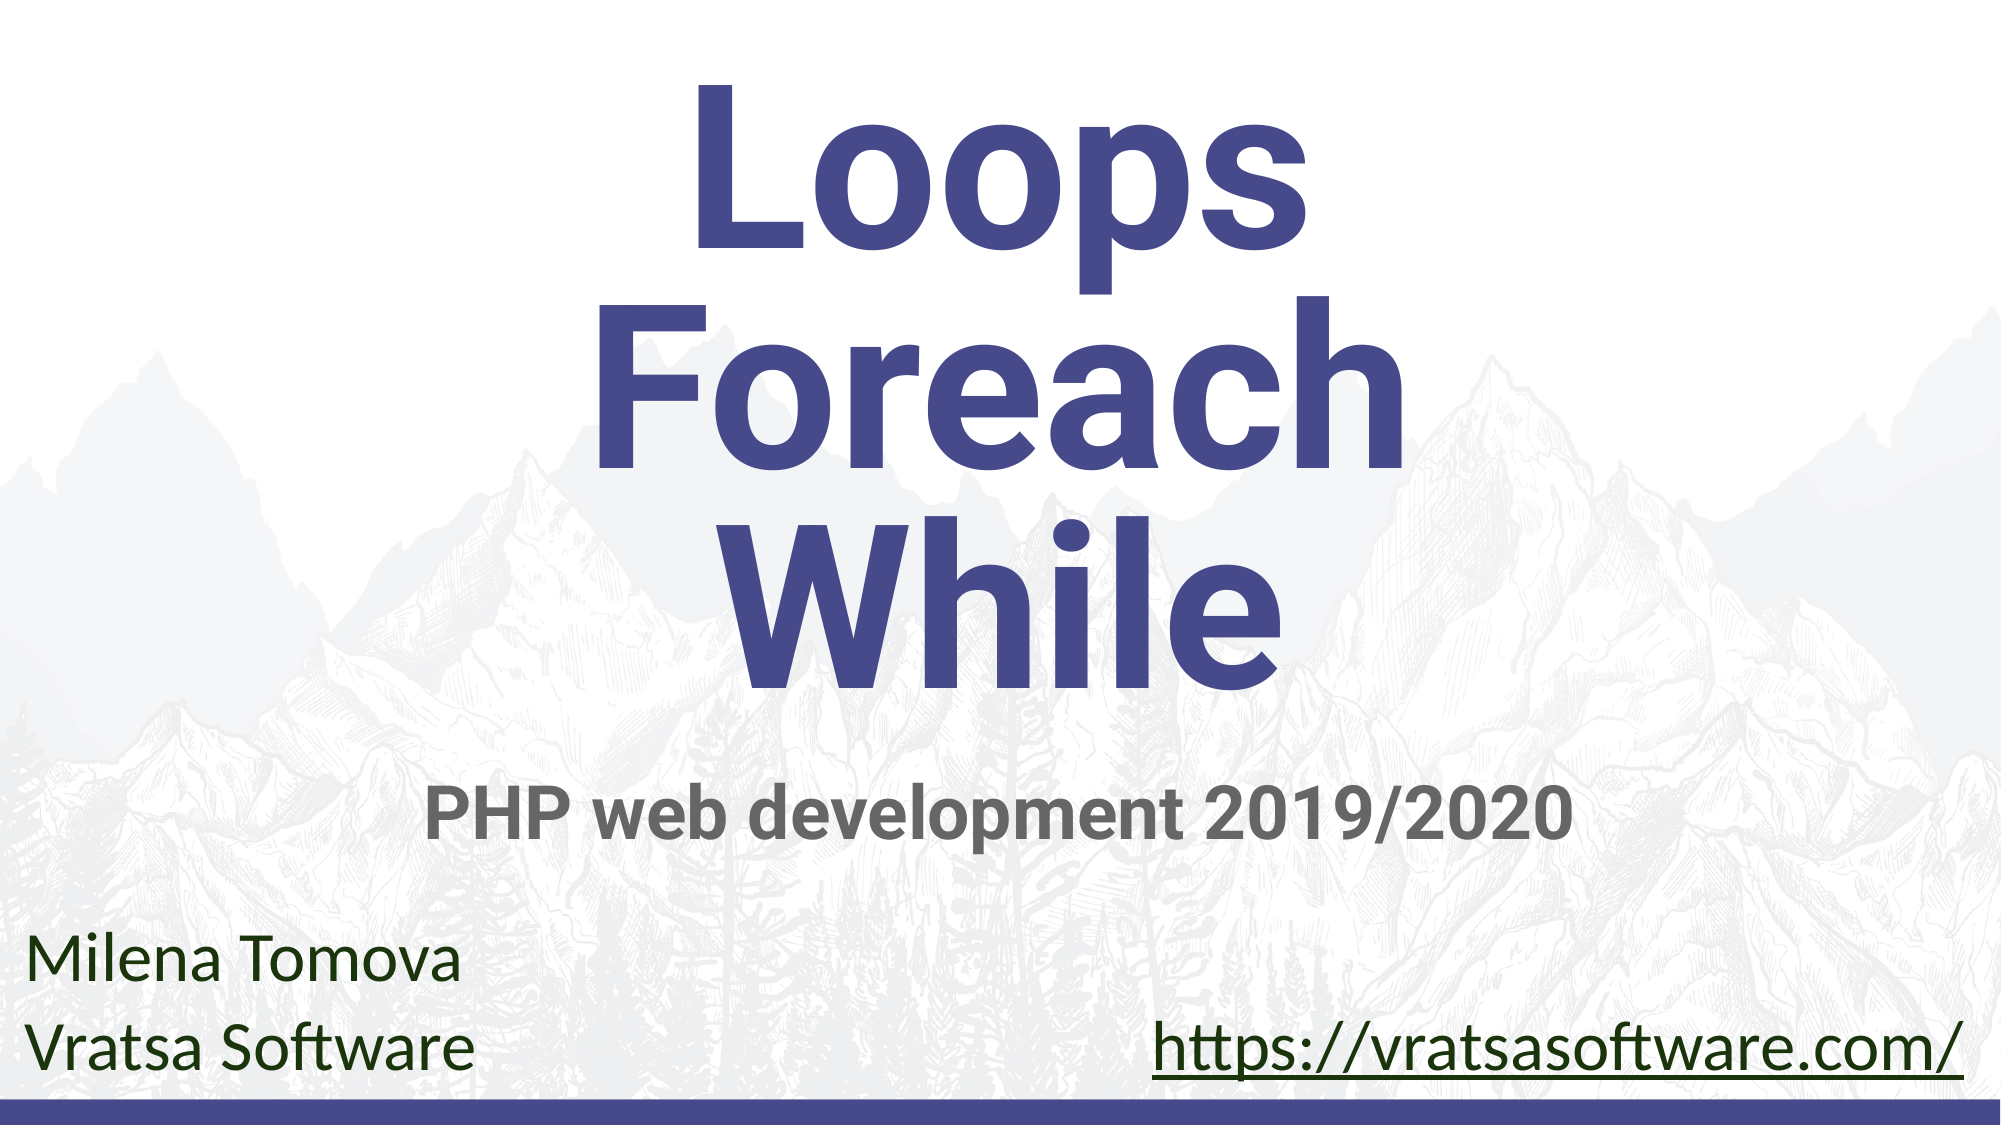

# Loops
Foreach
While
PHP web development 2019/2020
Milena Tomova
Vratsa Software
https://vratsasoftware.com/